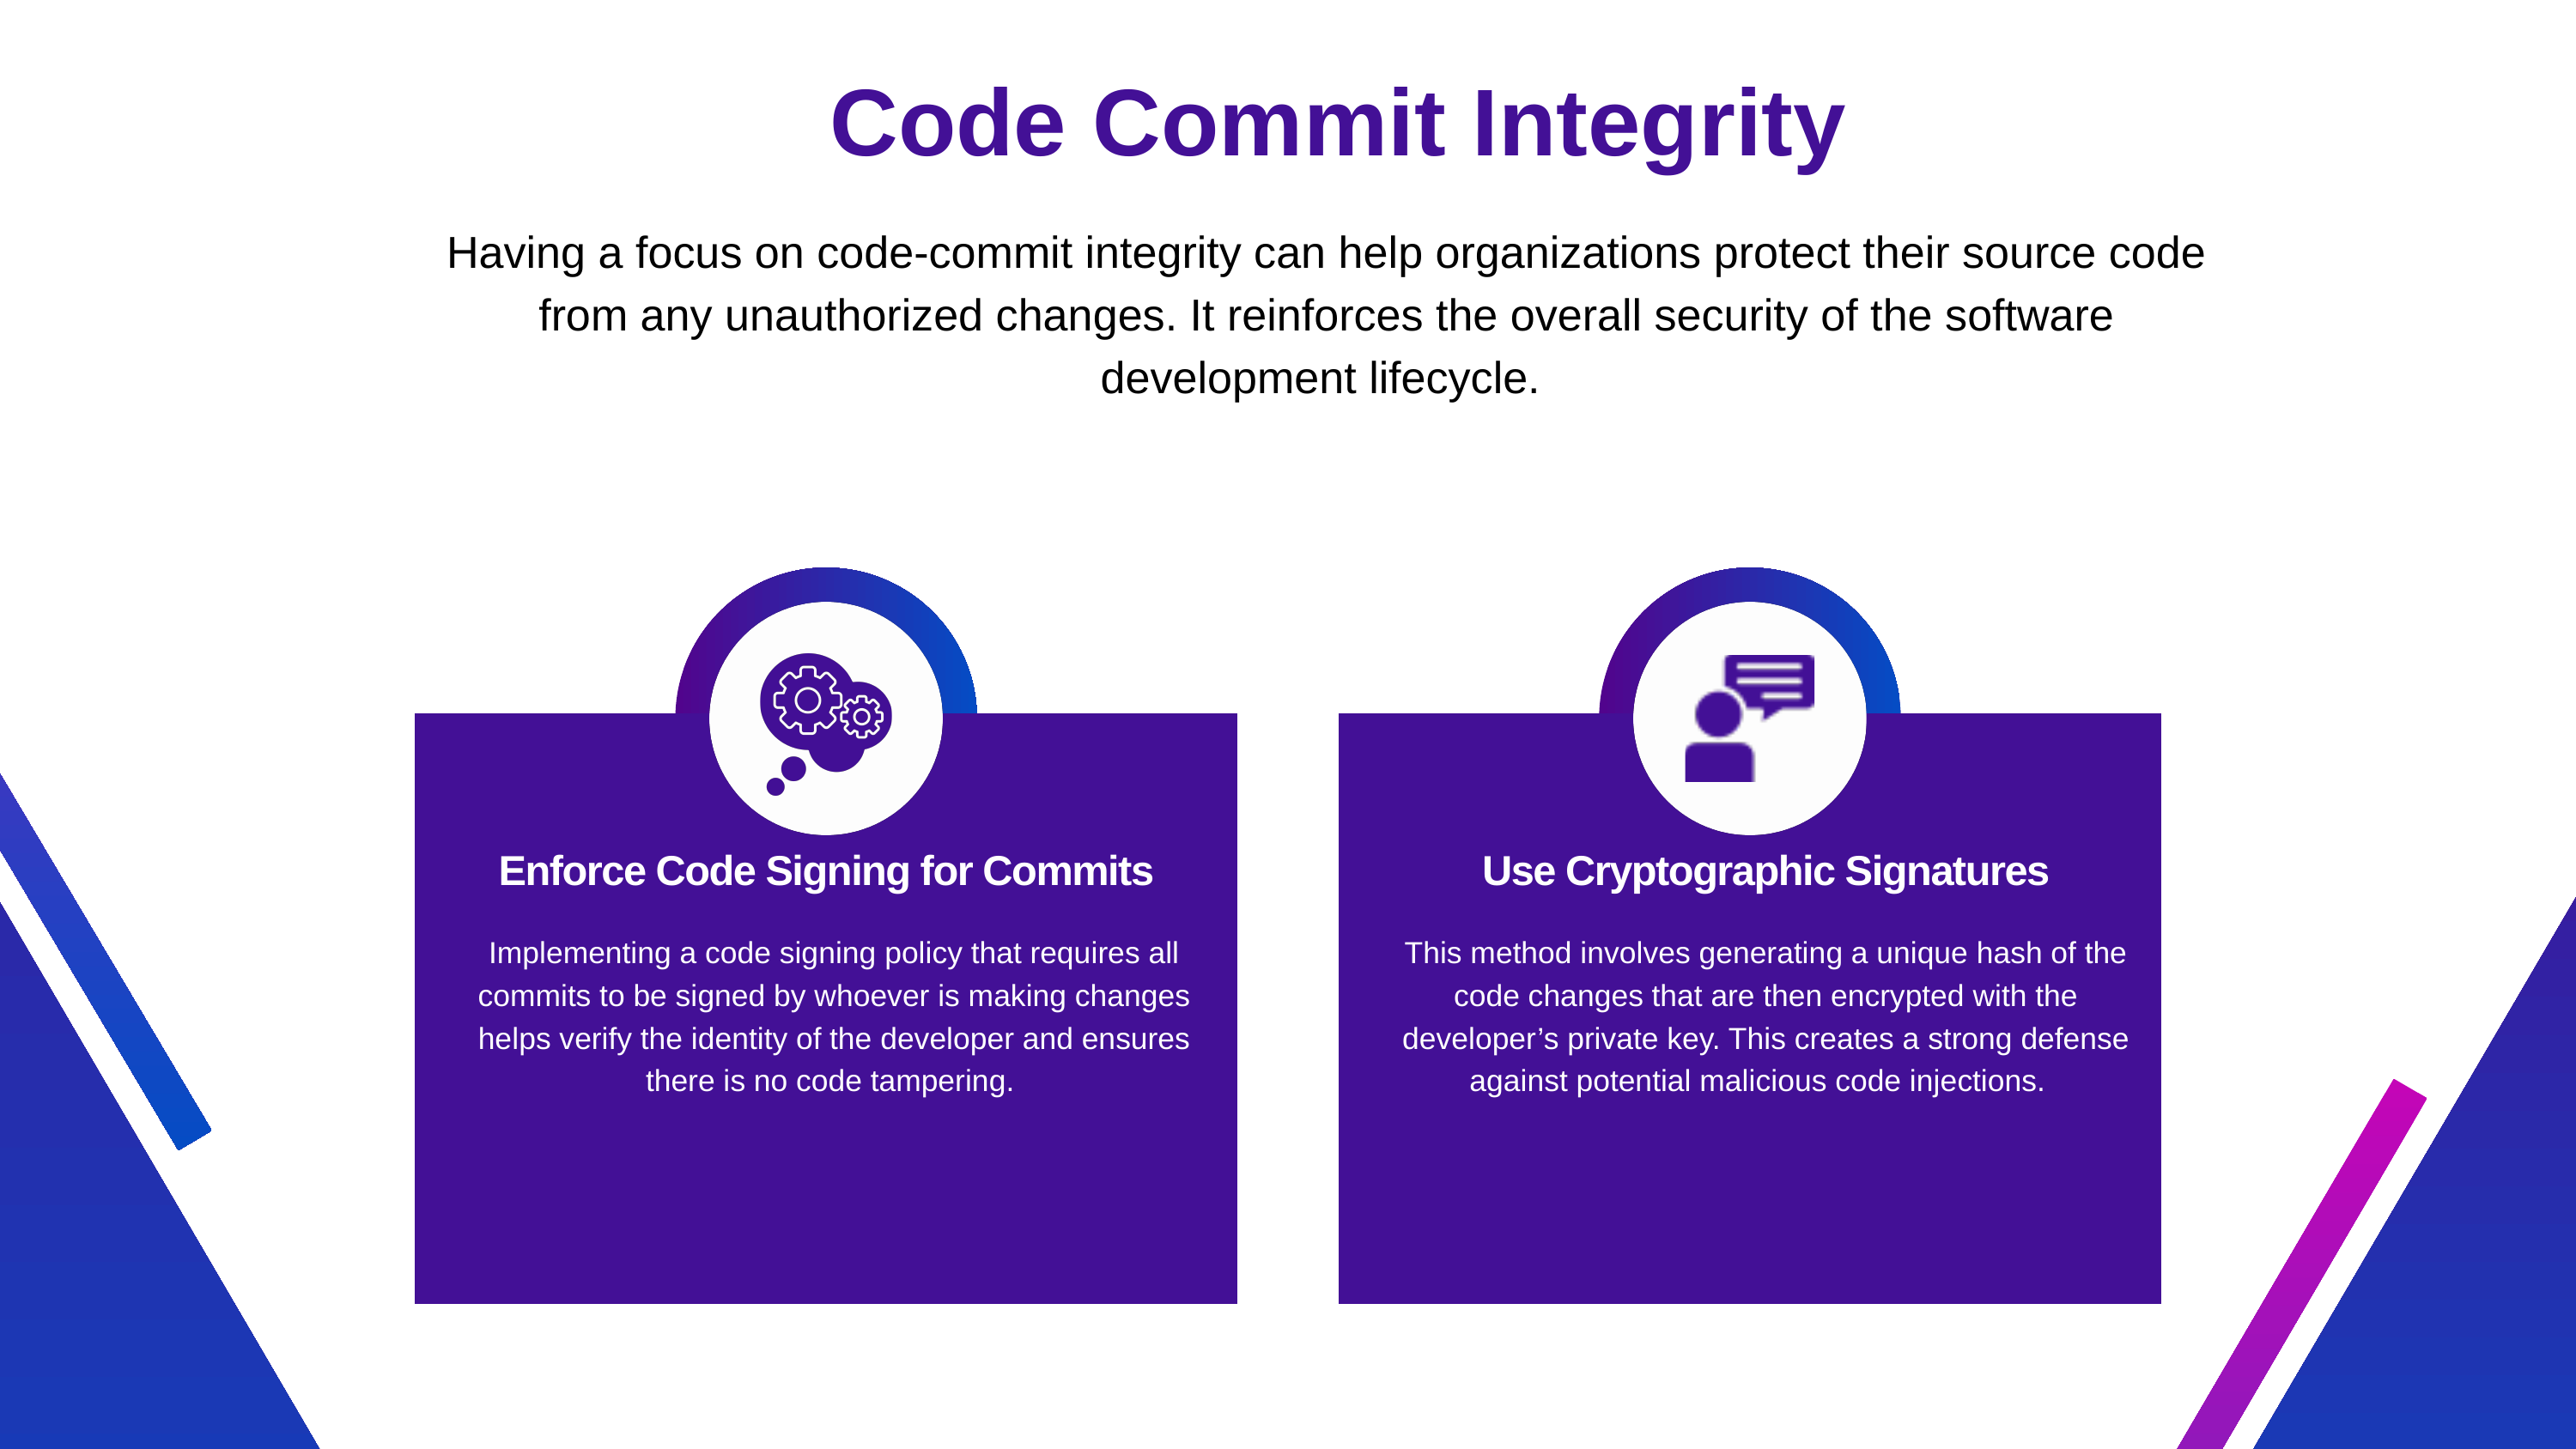

Code Commit Integrity
Having a focus on code-commit integrity can help organizations protect their source code from any unauthorized changes. It reinforces the overall security of the software development lifecycle.

Enforce Code Signing for Commits
Use Cryptographic Signatures
Implementing a code signing policy that requires all commits to be signed by whoever is making changes helps verify the identity of the developer and ensures there is no code tampering.
This method involves generating a unique hash of the code changes that are then encrypted with the developer’s private key. This creates a strong defense against potential malicious code injections.